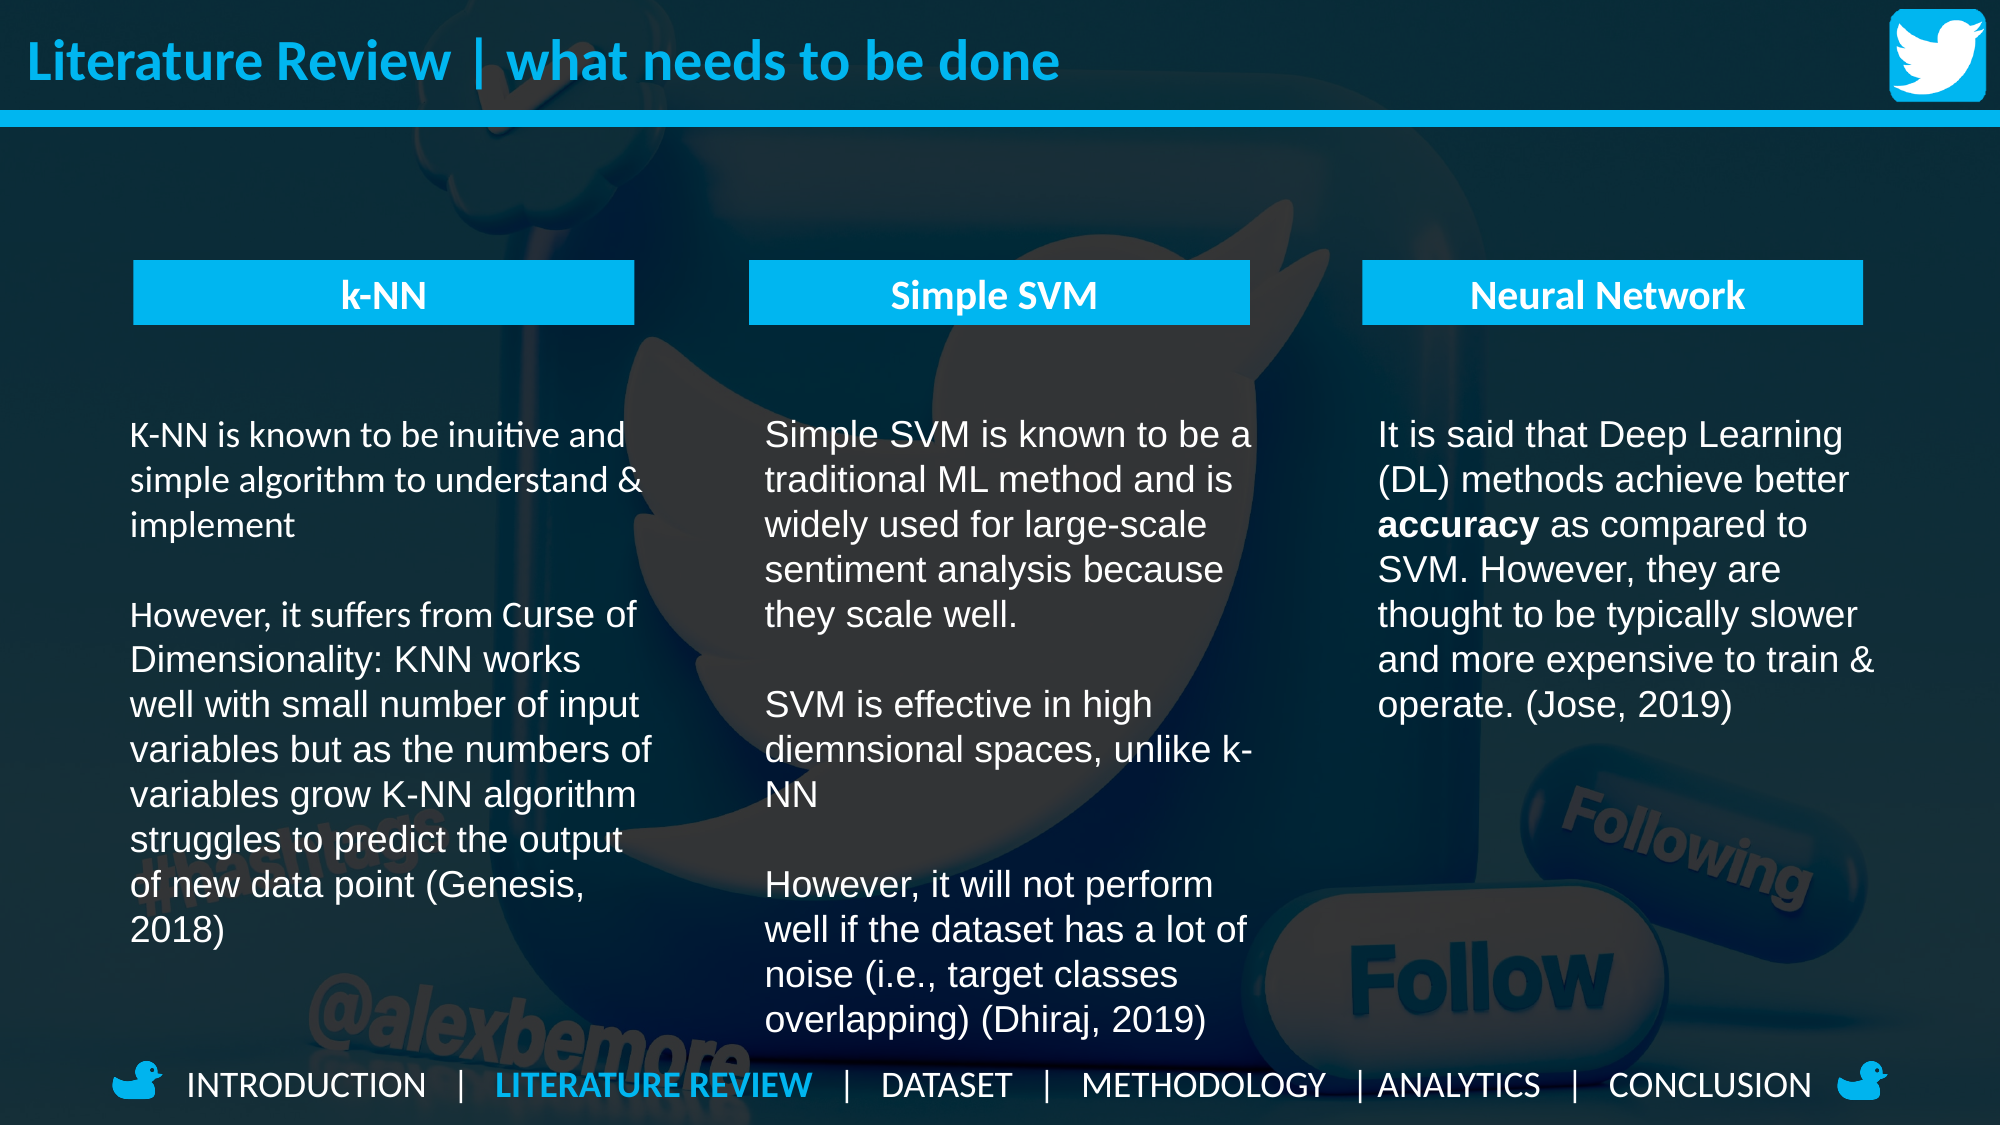

Literature Review | what needs to be done
Neural Network
k-NN
Simple SVM
K-NN is known to be inuitive and simple algorithm to understand & implement

However, it suffers from Curse of Dimensionality: KNN works well with small number of input variables but as the numbers of variables grow K-NN algorithm struggles to predict the output of new data point (Genesis, 2018)

Simple SVM is known to be a traditional ML method and is widely used for large-scale sentiment analysis because they scale well.

SVM is effective in high diemnsional spaces, unlike k-NN

However, it will not perform well if the dataset has a lot of noise (i.e., target classes overlapping) (Dhiraj, 2019)

It is said that Deep Learning (DL) methods achieve better accuracy as compared to SVM. However, they are thought to be typically slower and more expensive to train & operate. (Jose, 2019)